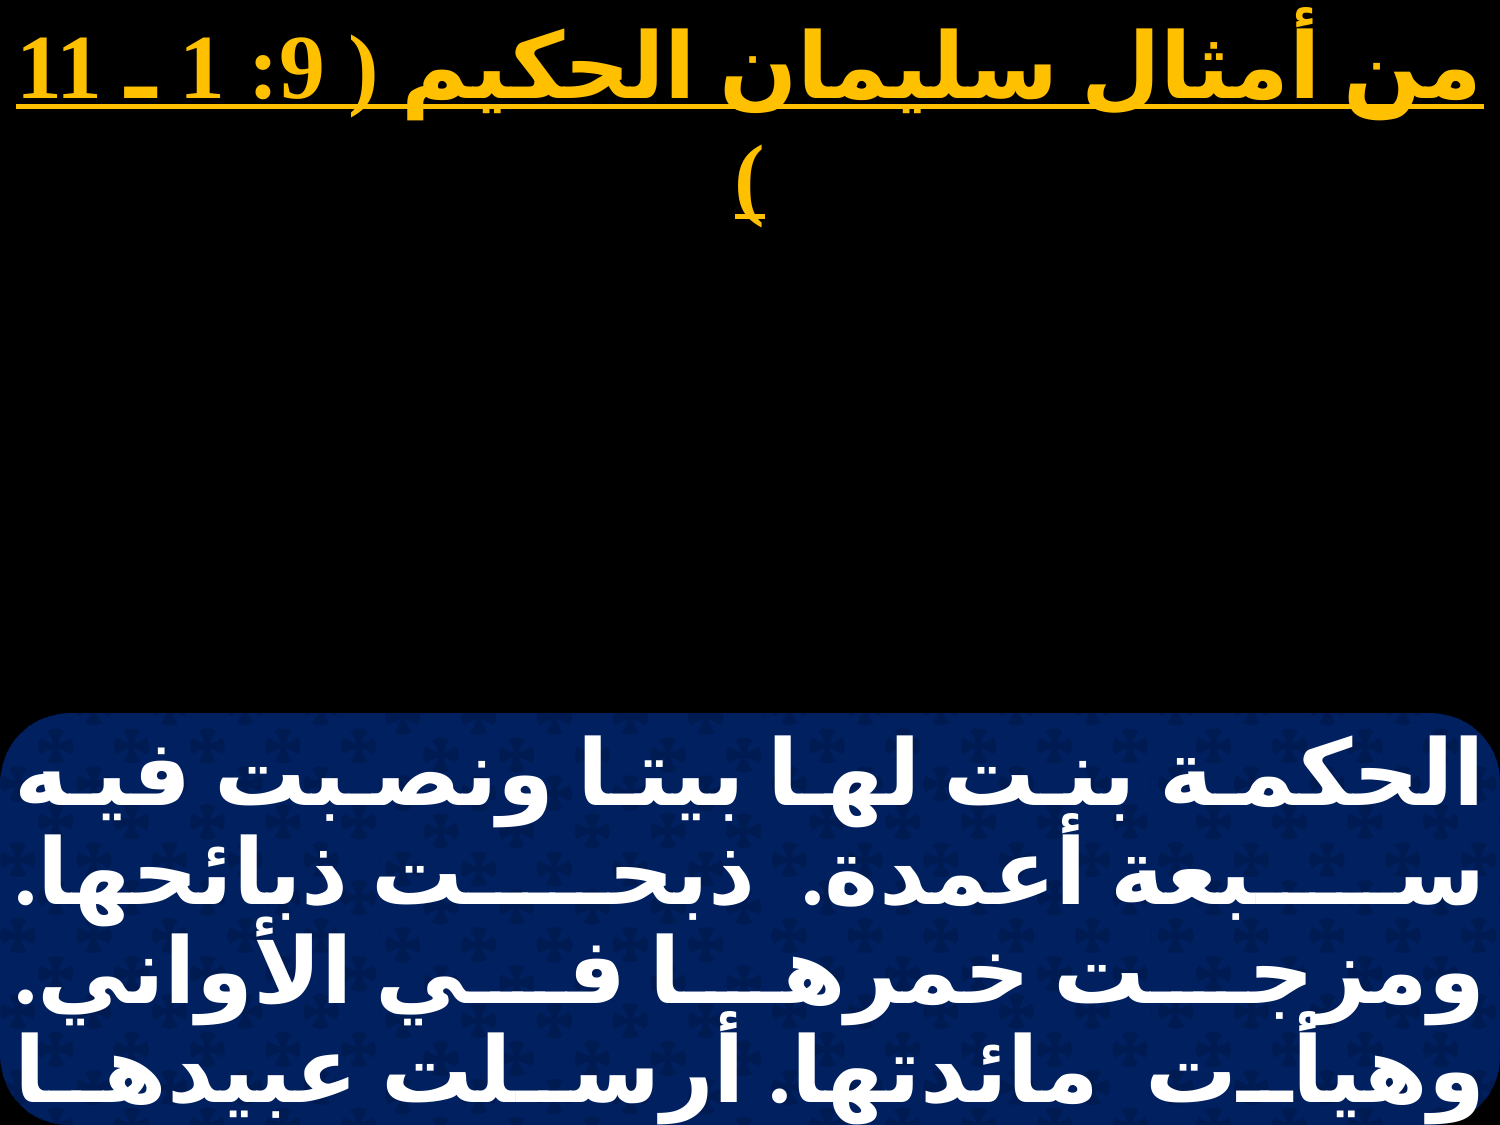

من أمثال سليمان الحكيم ( 9: 1 ـ 11 )
الحكمة بنت لها بيتا ونصبت فيه سبعة أعمدة.  ذبحت ذبائحها. ومزجت خمرها في الأواني. وهيأت  مائدتها. أرسلت عبيدها لينادوا بصوت عال على  الزوايا قائلين: " من كان منكم جاهلا فليأت إلي ".